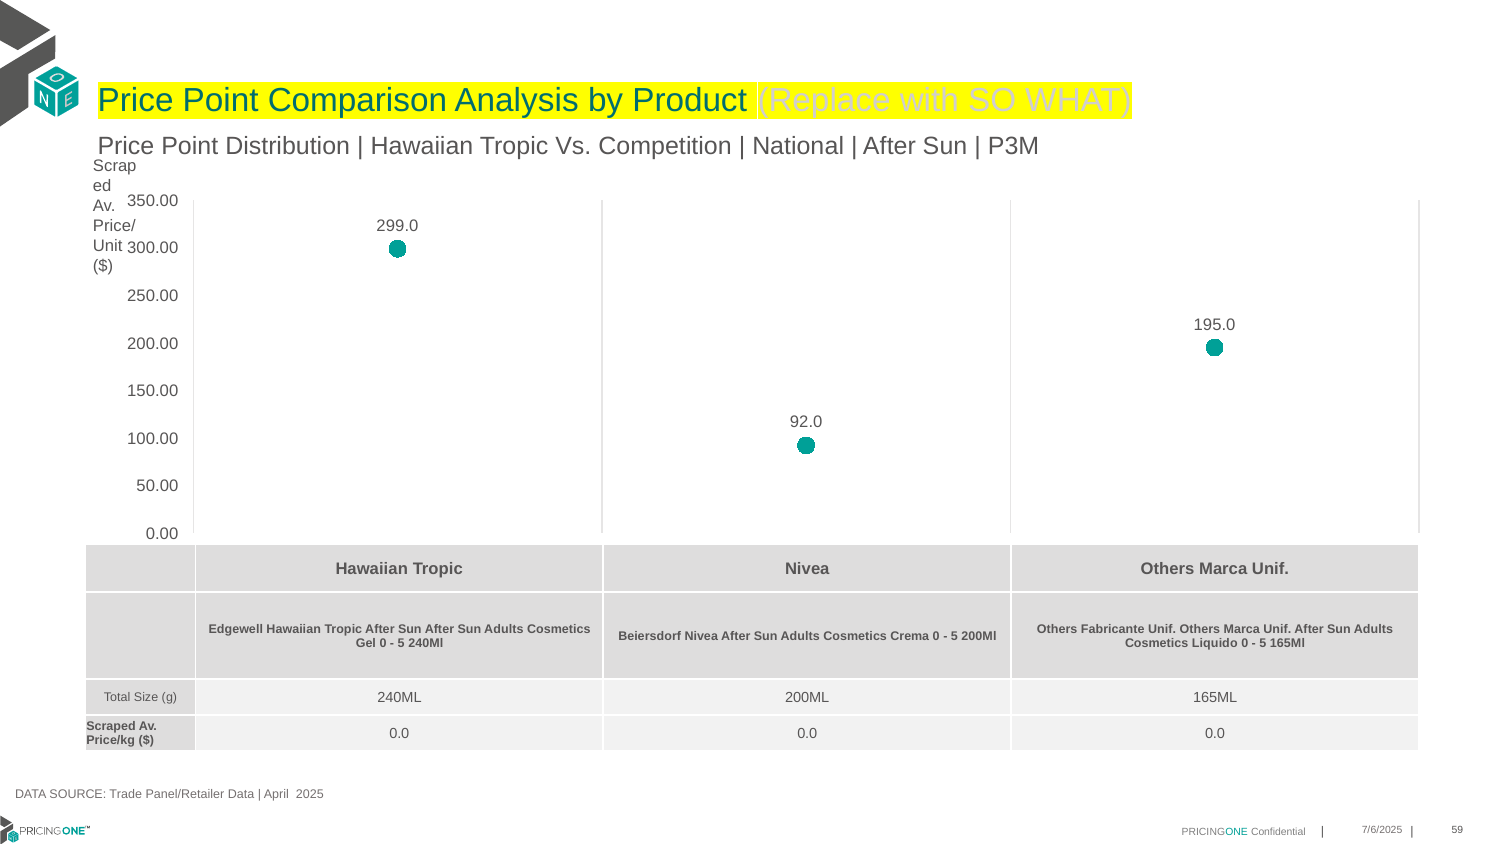

# Price Point Comparison Analysis by Product (Replace with SO WHAT)
Price Point Distribution | Hawaiian Tropic Vs. Competition | National | After Sun | P3M
Scraped Av. Price/Unit ($)

### Chart

| Category | Scraped Av. Price/Unit |
|---|---|
| Edgewell Hawaiian Tropic After Sun After Sun Adults Cosmetics Gel 0 - 5 240Ml | 299.0 |
| Beiersdorf Nivea After Sun Adults Cosmetics Crema 0 - 5 200Ml | 92.0 |
| Others Fabricante Unif. Others Marca Unif. After Sun Adults Cosmetics Liquido 0 - 5 165Ml | 195.0 |
|  | Hawaiian Tropic | Nivea | Others Marca Unif. |
| --- | --- | --- | --- |
|  | Edgewell Hawaiian Tropic After Sun After Sun Adults Cosmetics Gel 0 - 5 240Ml | Beiersdorf Nivea After Sun Adults Cosmetics Crema 0 - 5 200Ml | Others Fabricante Unif. Others Marca Unif. After Sun Adults Cosmetics Liquido 0 - 5 165Ml |
| Total Size (g) | 240ML | 200ML | 165ML |
| Scraped Av. Price/kg ($) | 0.0 | 0.0 | 0.0 |
DATA SOURCE: Trade Panel/Retailer Data | April  2025

7/6/2025
59